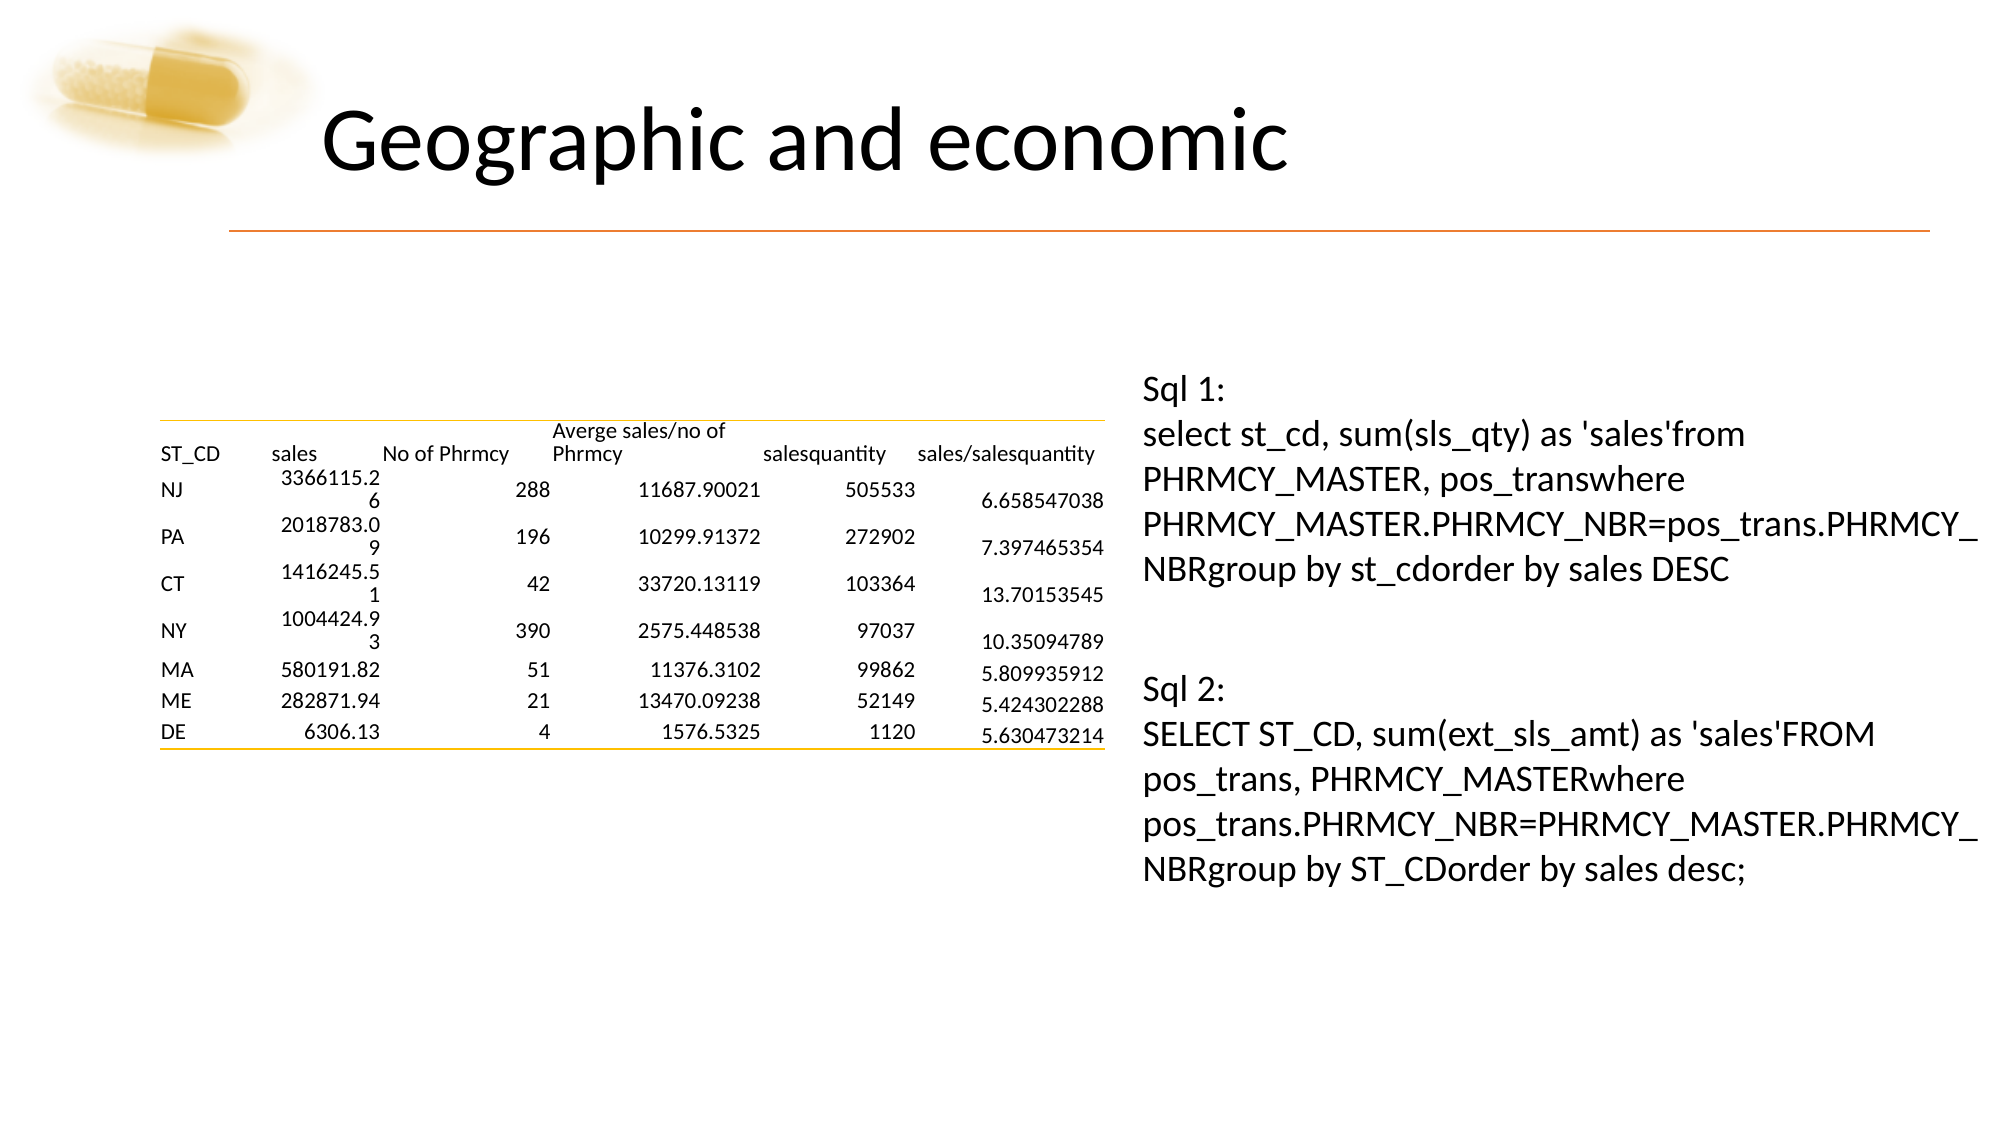

# Geographic and economic

Sql 1:
select st_cd, sum(sls_qty) as 'sales'from PHRMCY_MASTER, pos_transwhere PHRMCY_MASTER.PHRMCY_NBR=pos_trans.PHRMCY_NBRgroup by st_cdorder by sales DESC
| ST\_CD | sales | No of Phrmcy | Averge sales/no of Phrmcy | salesquantity | sales/salesquantity |
| --- | --- | --- | --- | --- | --- |
| NJ | 3366115.26 | 288 | 11687.90021 | 505533 | 6.658547038 |
| PA | 2018783.09 | 196 | 10299.91372 | 272902 | 7.397465354 |
| CT | 1416245.51 | 42 | 33720.13119 | 103364 | 13.70153545 |
| NY | 1004424.93 | 390 | 2575.448538 | 97037 | 10.35094789 |
| MA | 580191.82 | 51 | 11376.3102 | 99862 | 5.809935912 |
| ME | 282871.94 | 21 | 13470.09238 | 52149 | 5.424302288 |
| DE | 6306.13 | 4 | 1576.5325 | 1120 | 5.630473214 |
Sql 2:
SELECT ST_CD, sum(ext_sls_amt) as 'sales'FROM pos_trans, PHRMCY_MASTERwhere pos_trans.PHRMCY_NBR=PHRMCY_MASTER.PHRMCY_NBRgroup by ST_CDorder by sales desc;